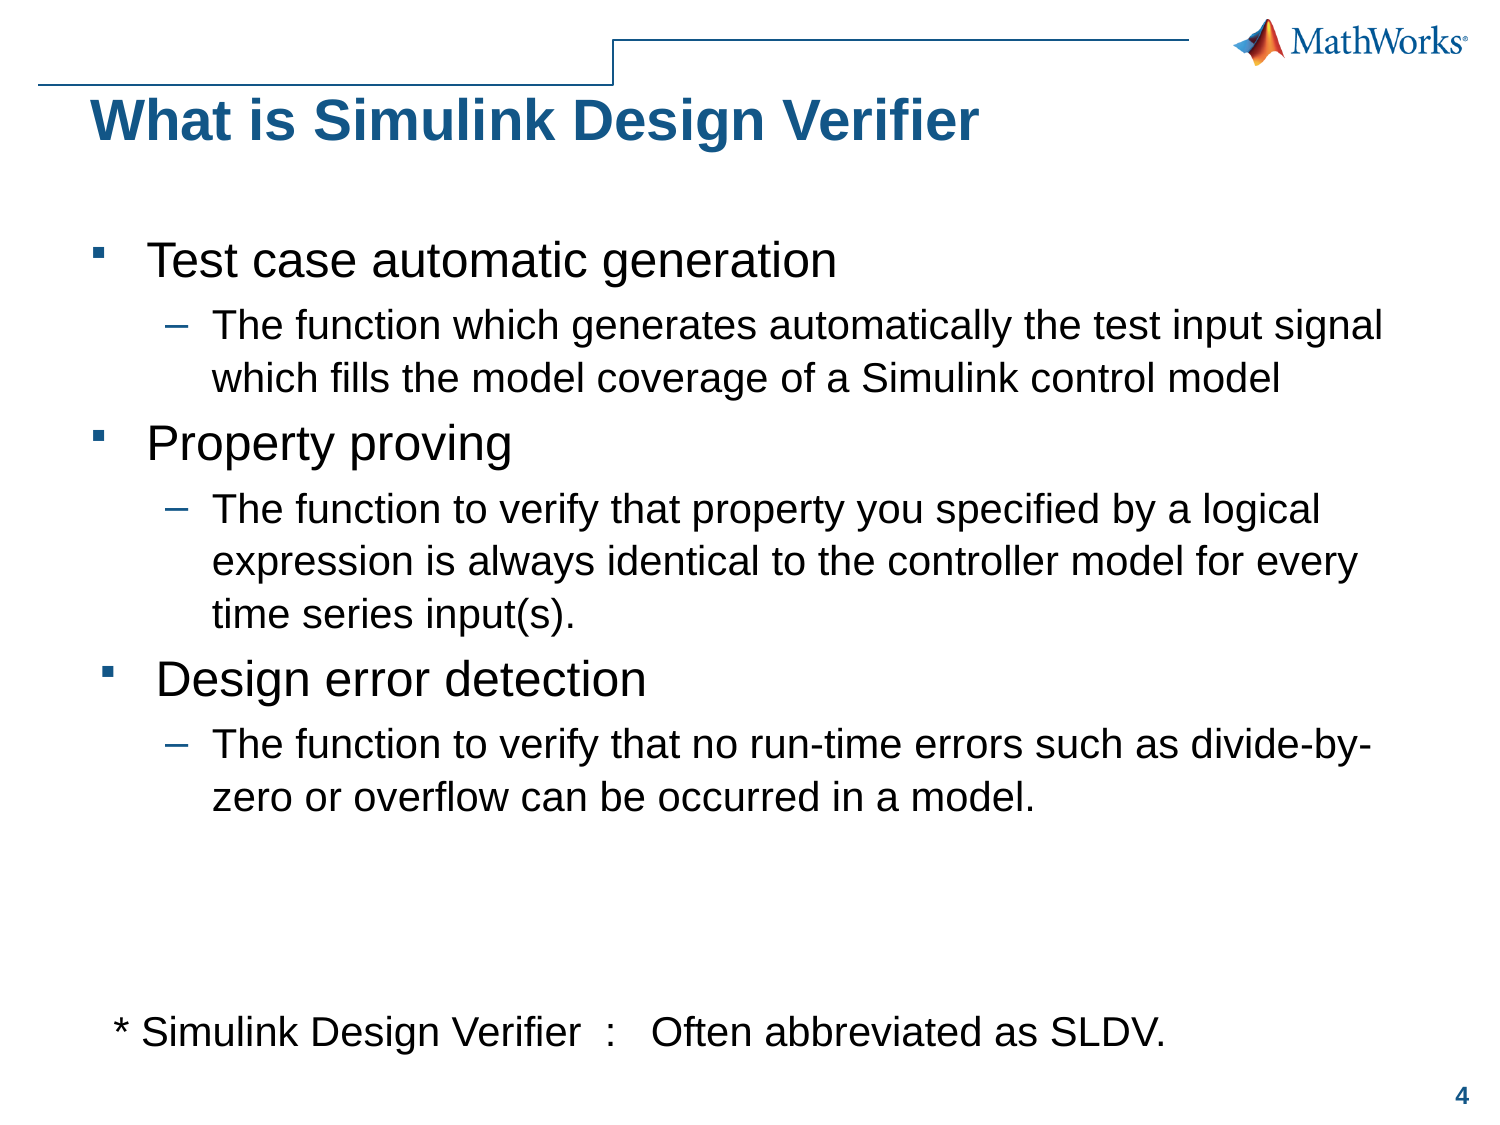

# What is Simulink Design Verifier
Test case automatic generation
The function which generates automatically the test input signal which fills the model coverage of a Simulink control model
Property proving
The function to verify that property you specified by a logical expression is always identical to the controller model for every time series input(s).
Design error detection
The function to verify that no run-time errors such as divide-by-zero or overflow can be occurred in a model.
* Simulink Design Verifier  :   Often abbreviated as SLDV.